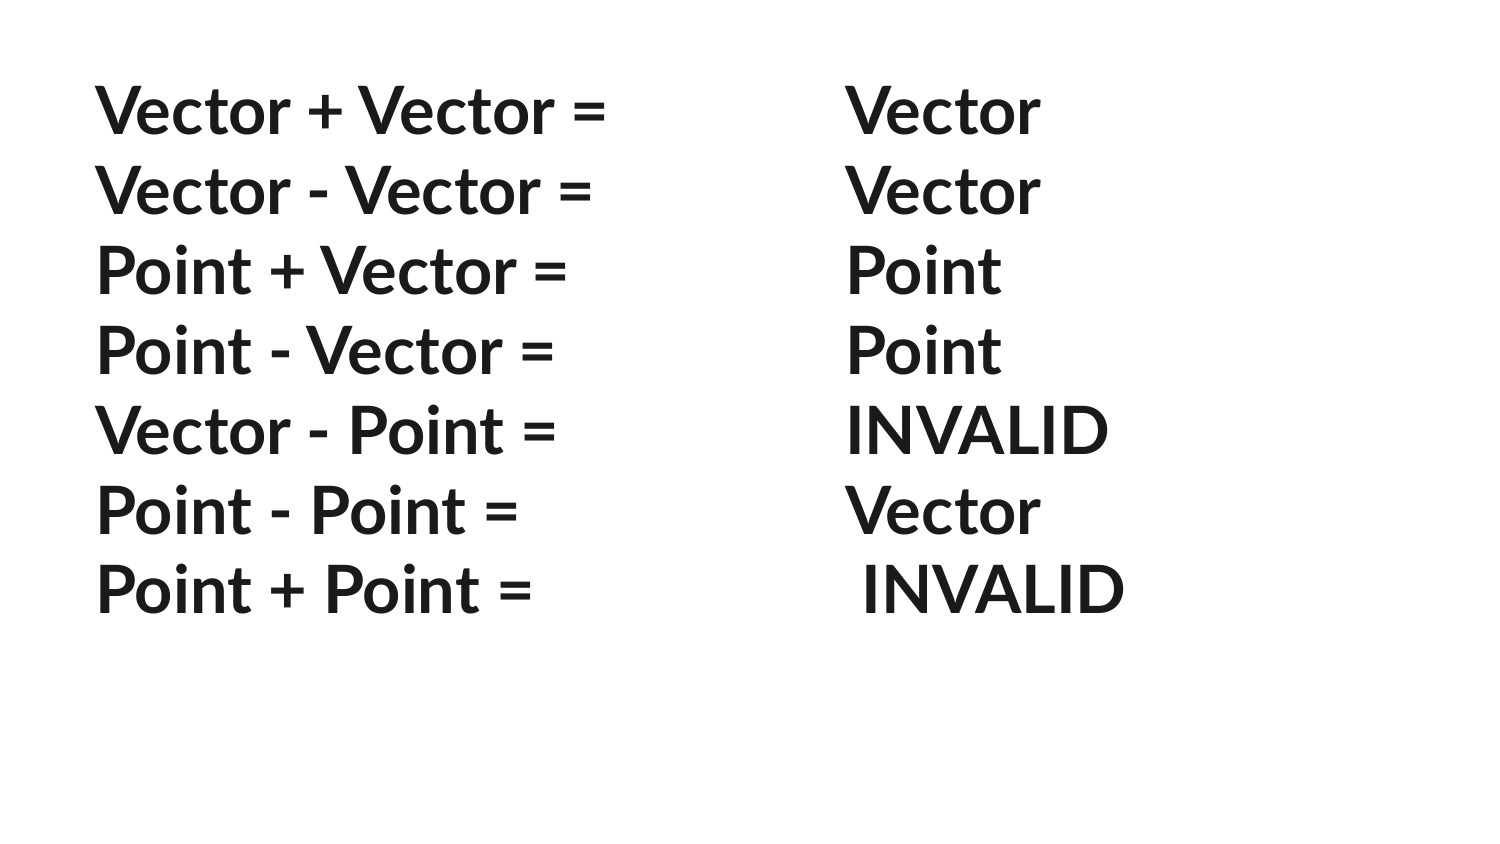

Vector + Vector =		Vector
Vector - Vector =		Vector
Point + Vector =		Point
Point - Vector =		Point
Vector - Point =		INVALID
Point - Point = 			Vector
Point + Point = 		 INVALID